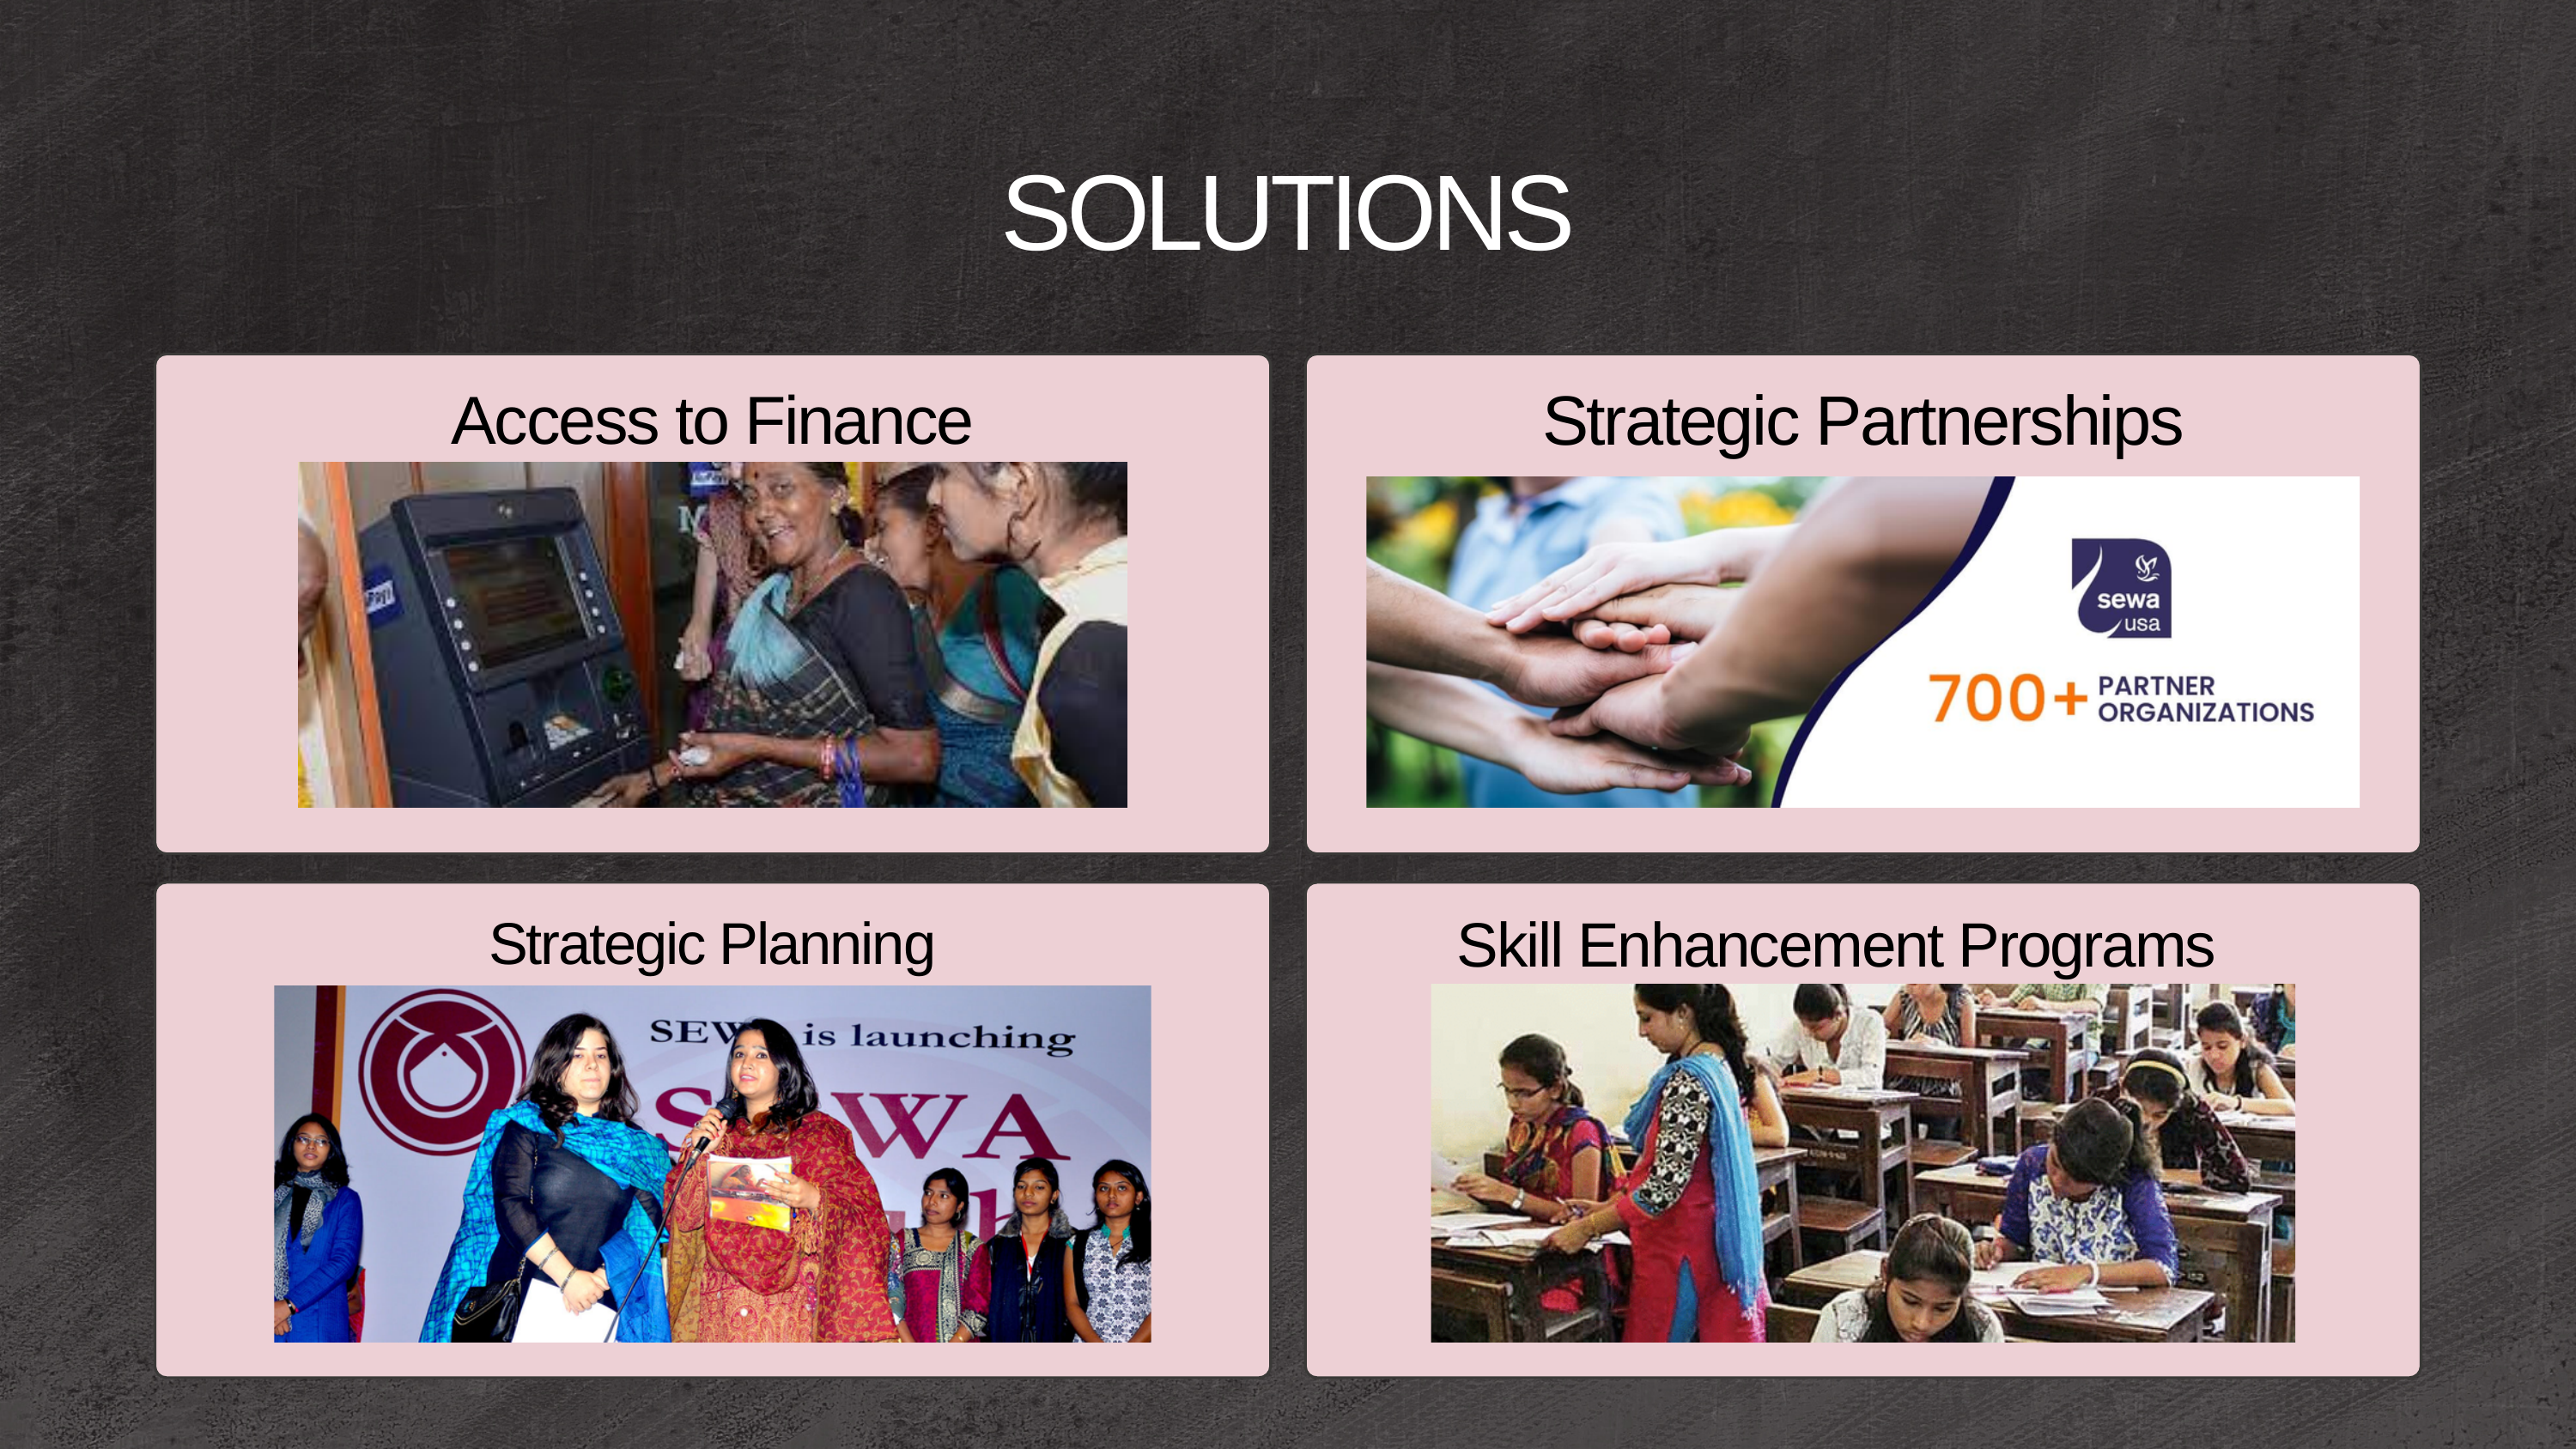

SOLUTIONS
Strategic Partnerships

Access to Finance

Skill Enhancement Programs
Strategic Planning